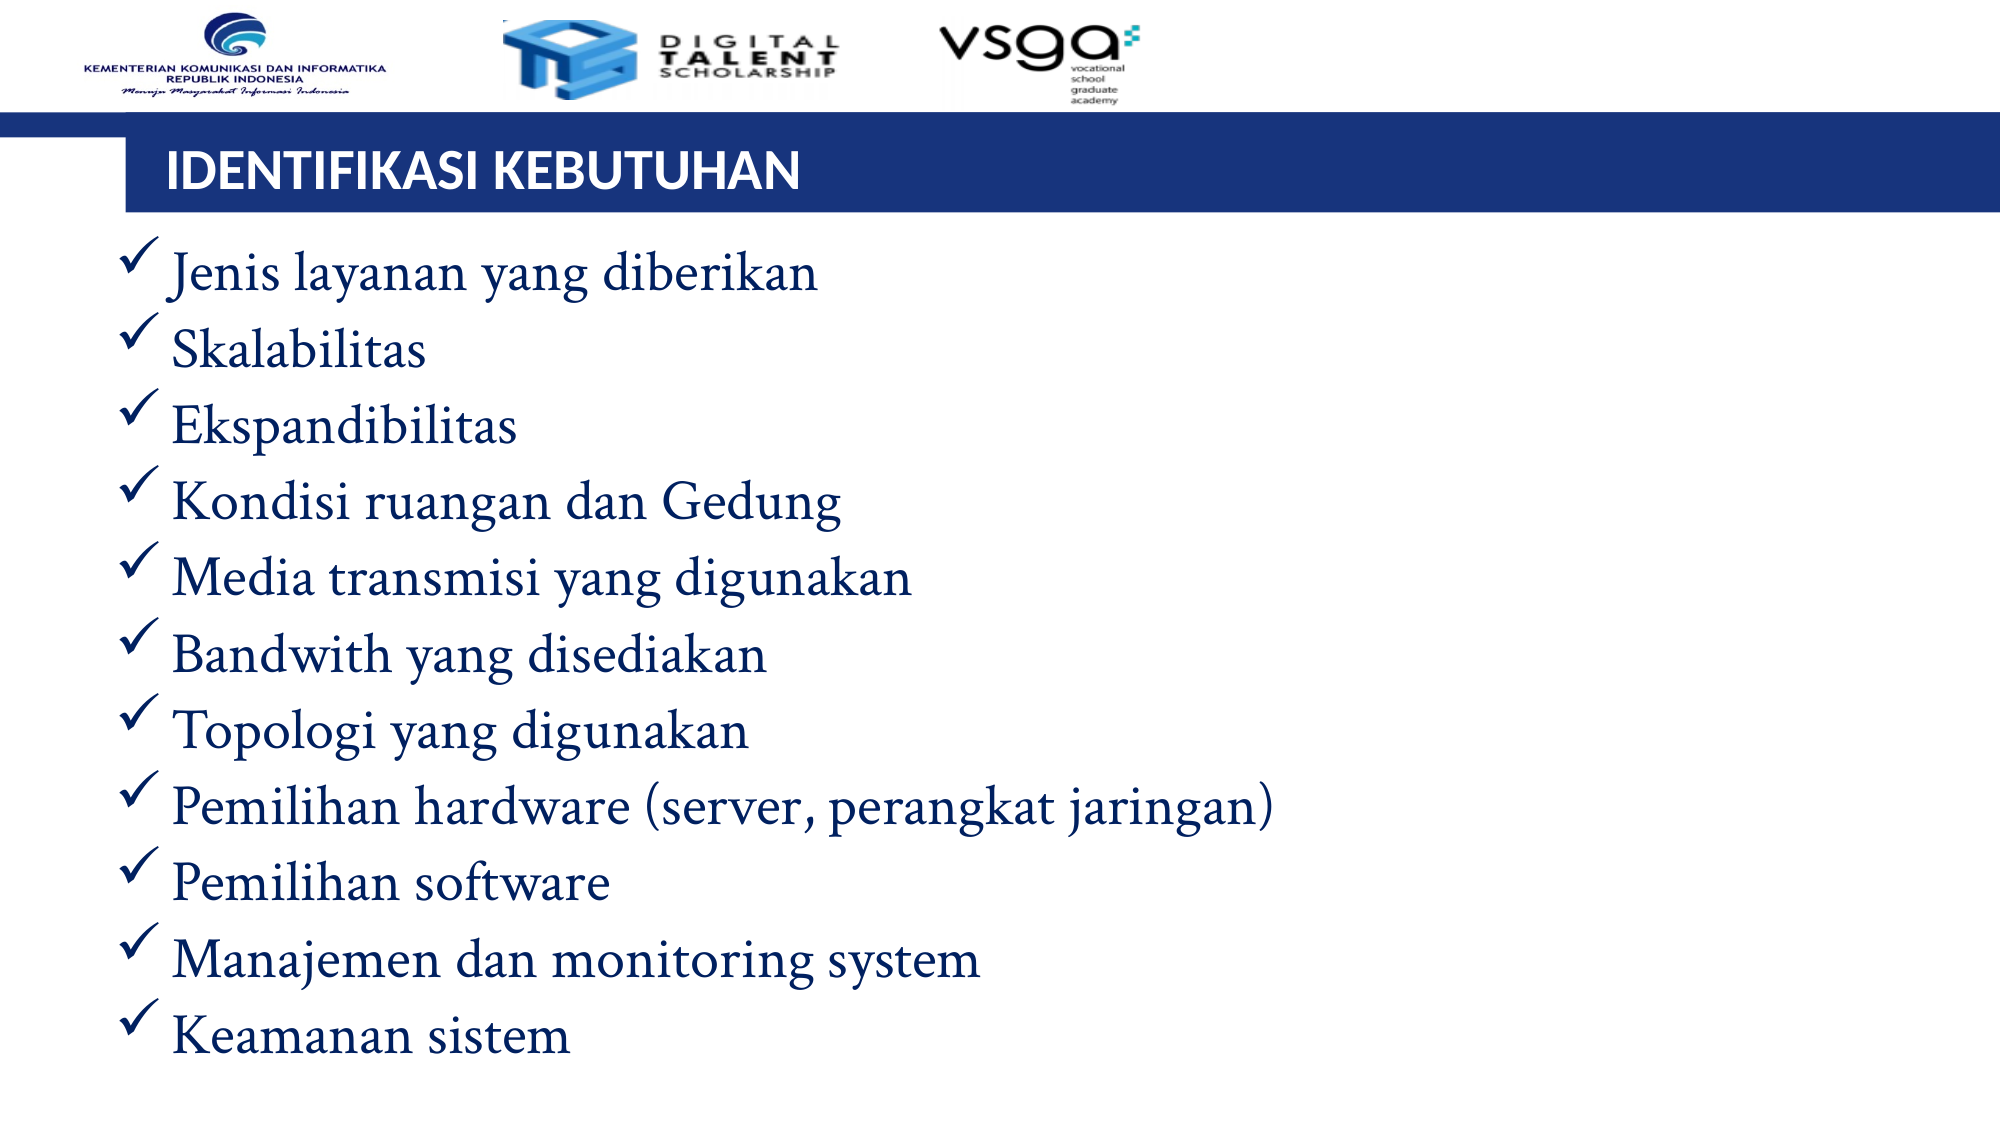

# IDENTIFIKASI KEBUTUHAN
Jenis layanan yang diberikan
Skalabilitas
Ekspandibilitas
Kondisi ruangan dan Gedung
Media transmisi yang digunakan
Bandwith yang disediakan
Topologi yang digunakan
Pemilihan hardware (server, perangkat jaringan)
Pemilihan software
Manajemen dan monitoring system
Keamanan sistem